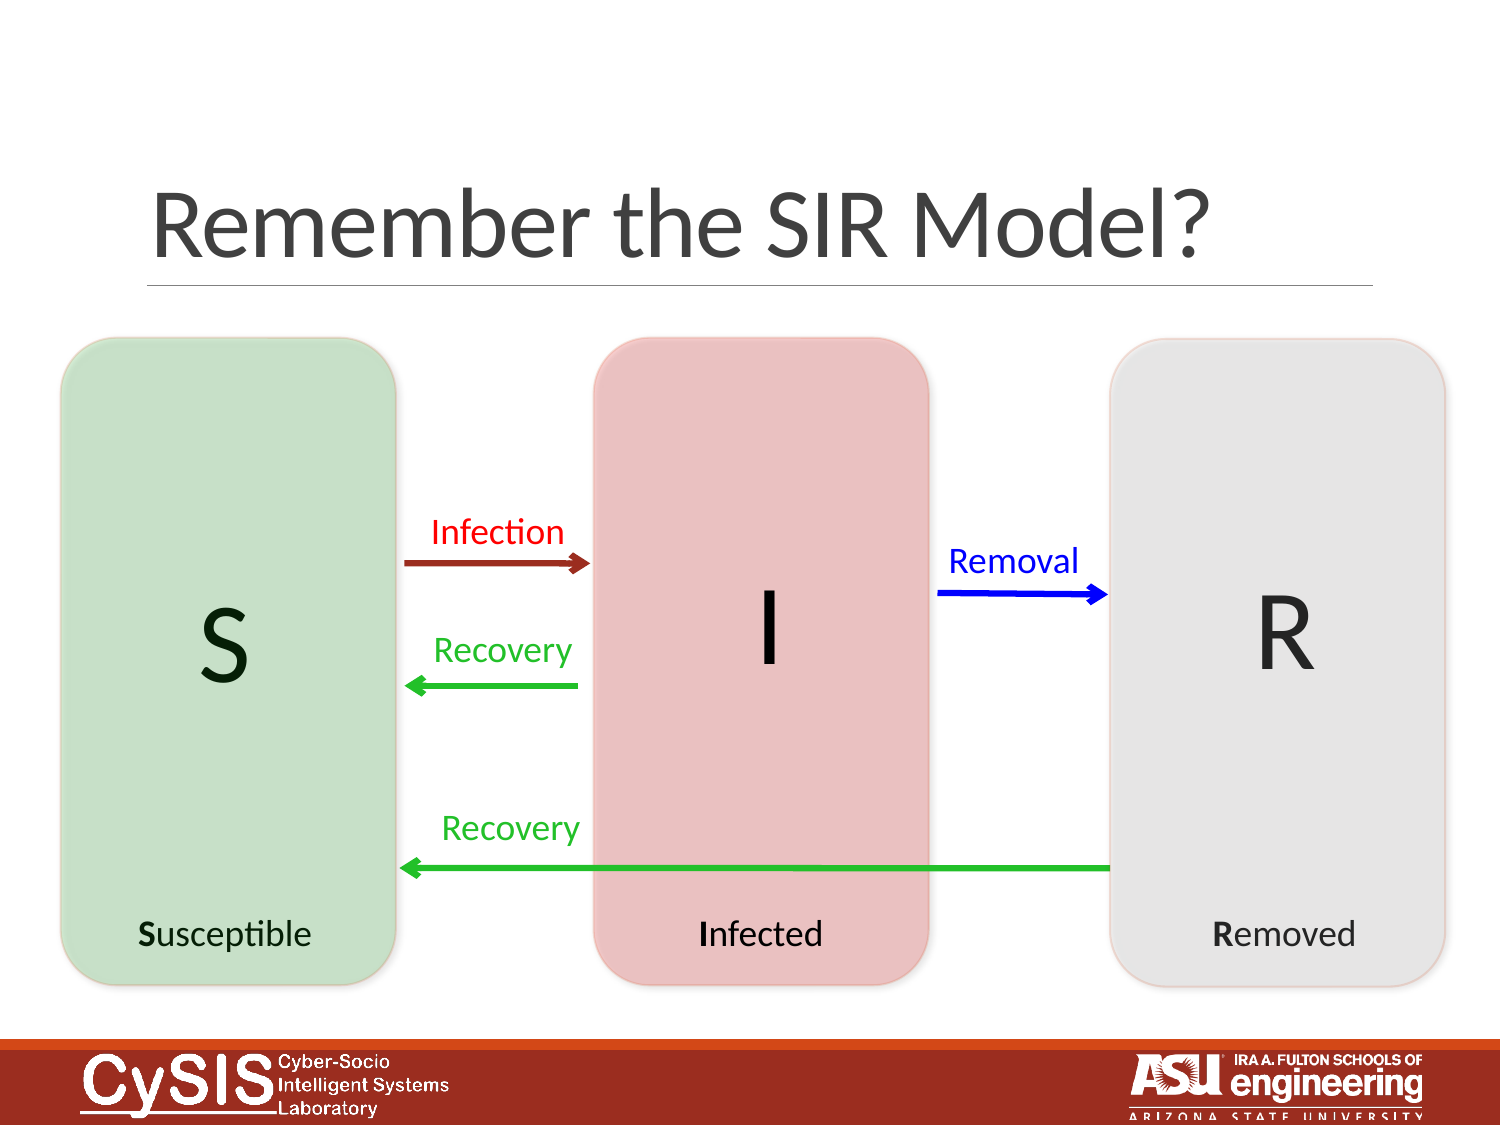

# Remember the SIR Model?

Infection
Removal
I
R
S
Recovery
Recovery
Removed
Susceptible
Infected